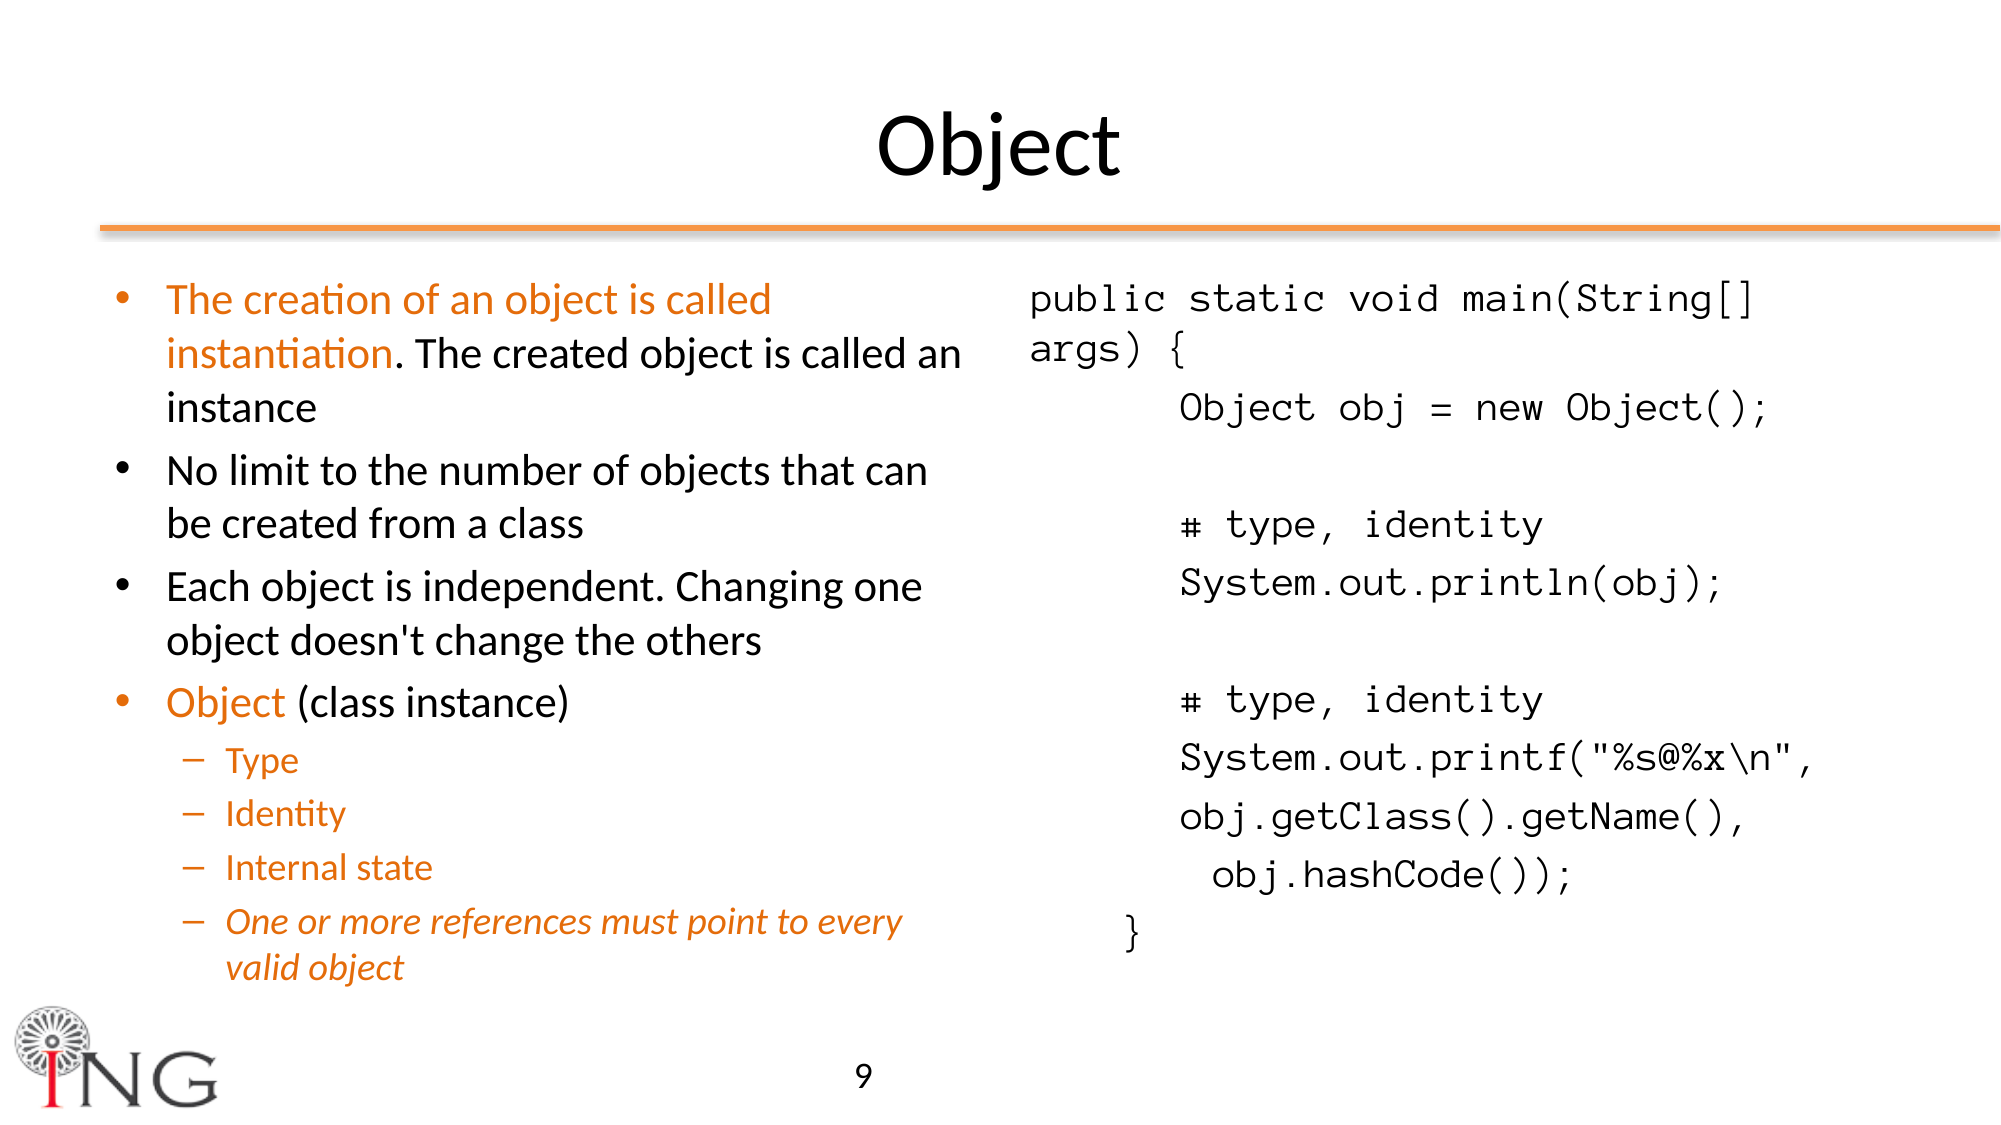

# Object
The creation of an object is called instantiation. The created object is called an instance
No limit to the number of objects that can be created from a class
Each object is independent. Changing one object doesn't change the others
Object (class instance)
Type
Identity
Internal state
One or more references must point to every valid object

public static void main(String[] args) {
	Object obj = new Object();

	# type, identity
	System.out.println(obj);

	# type, identity
	System.out.printf("%s@%x\n",
    	obj.getClass().getName(),
        obj.hashCode());
    }
9